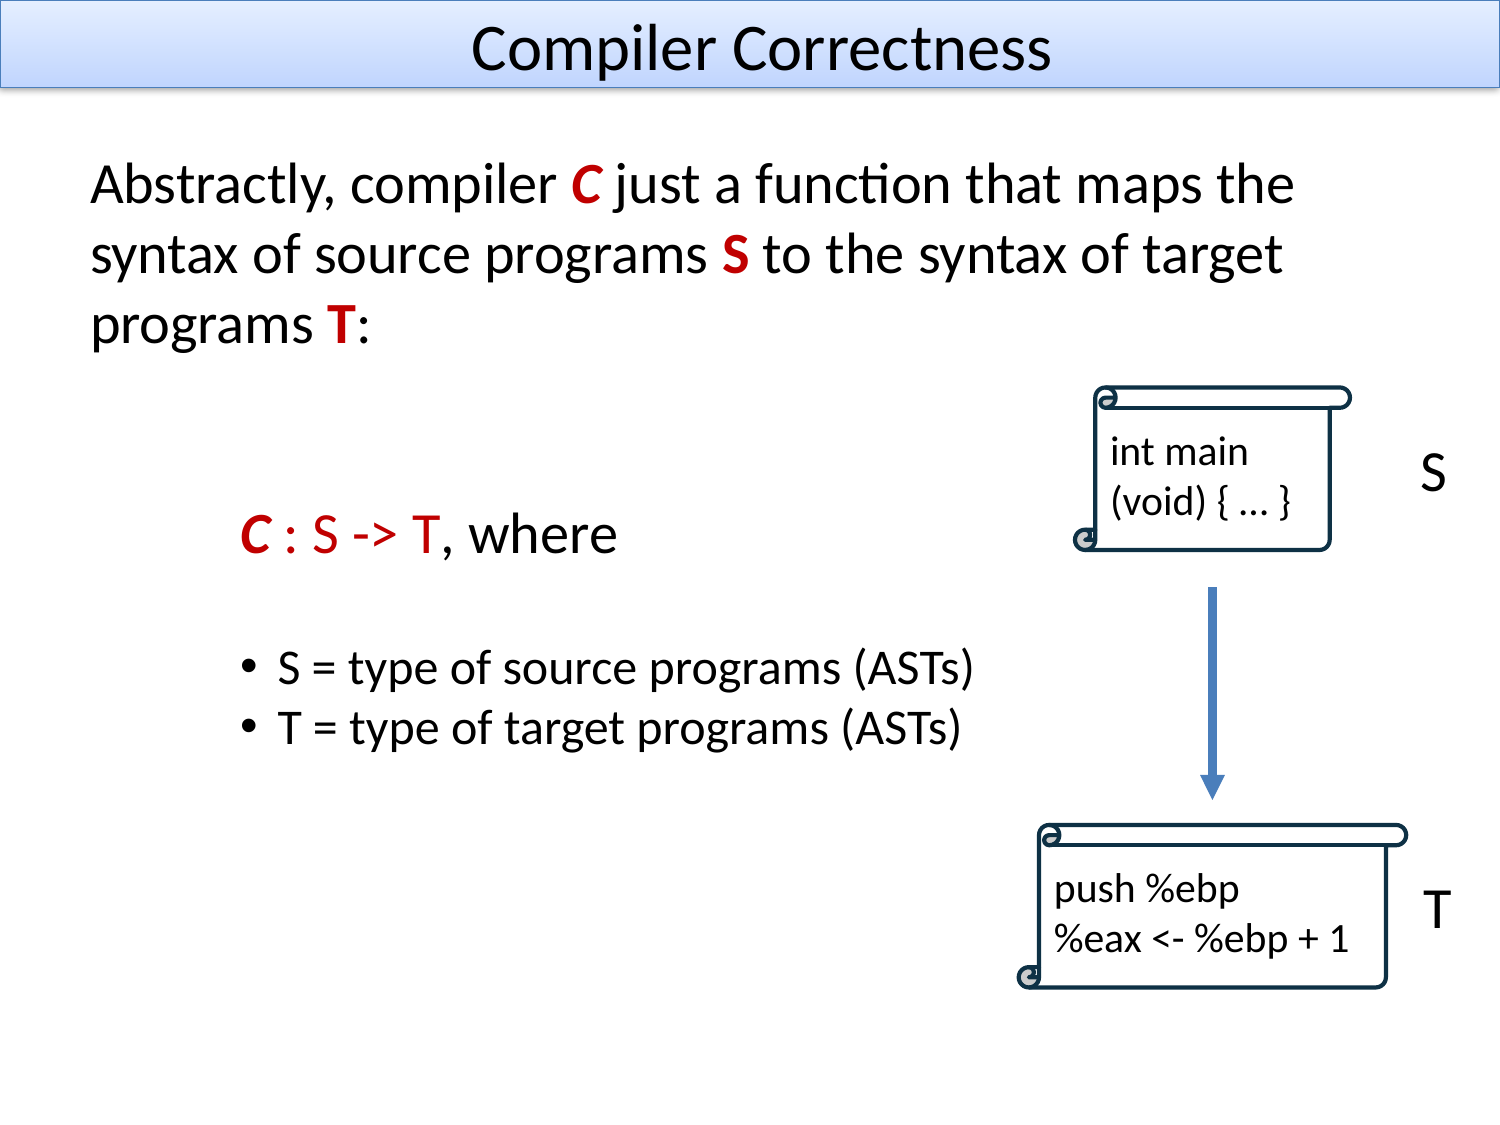

# Compiler Correctness
Abstractly, compiler C just a function that maps the syntax of source programs S to the syntax of target programs T:

	C : S -> T, where

S = type of source programs (ASTs)
T = type of target programs (ASTs)

int main
(void) { … }
S
push %ebp
%eax <- %ebp + 1
T